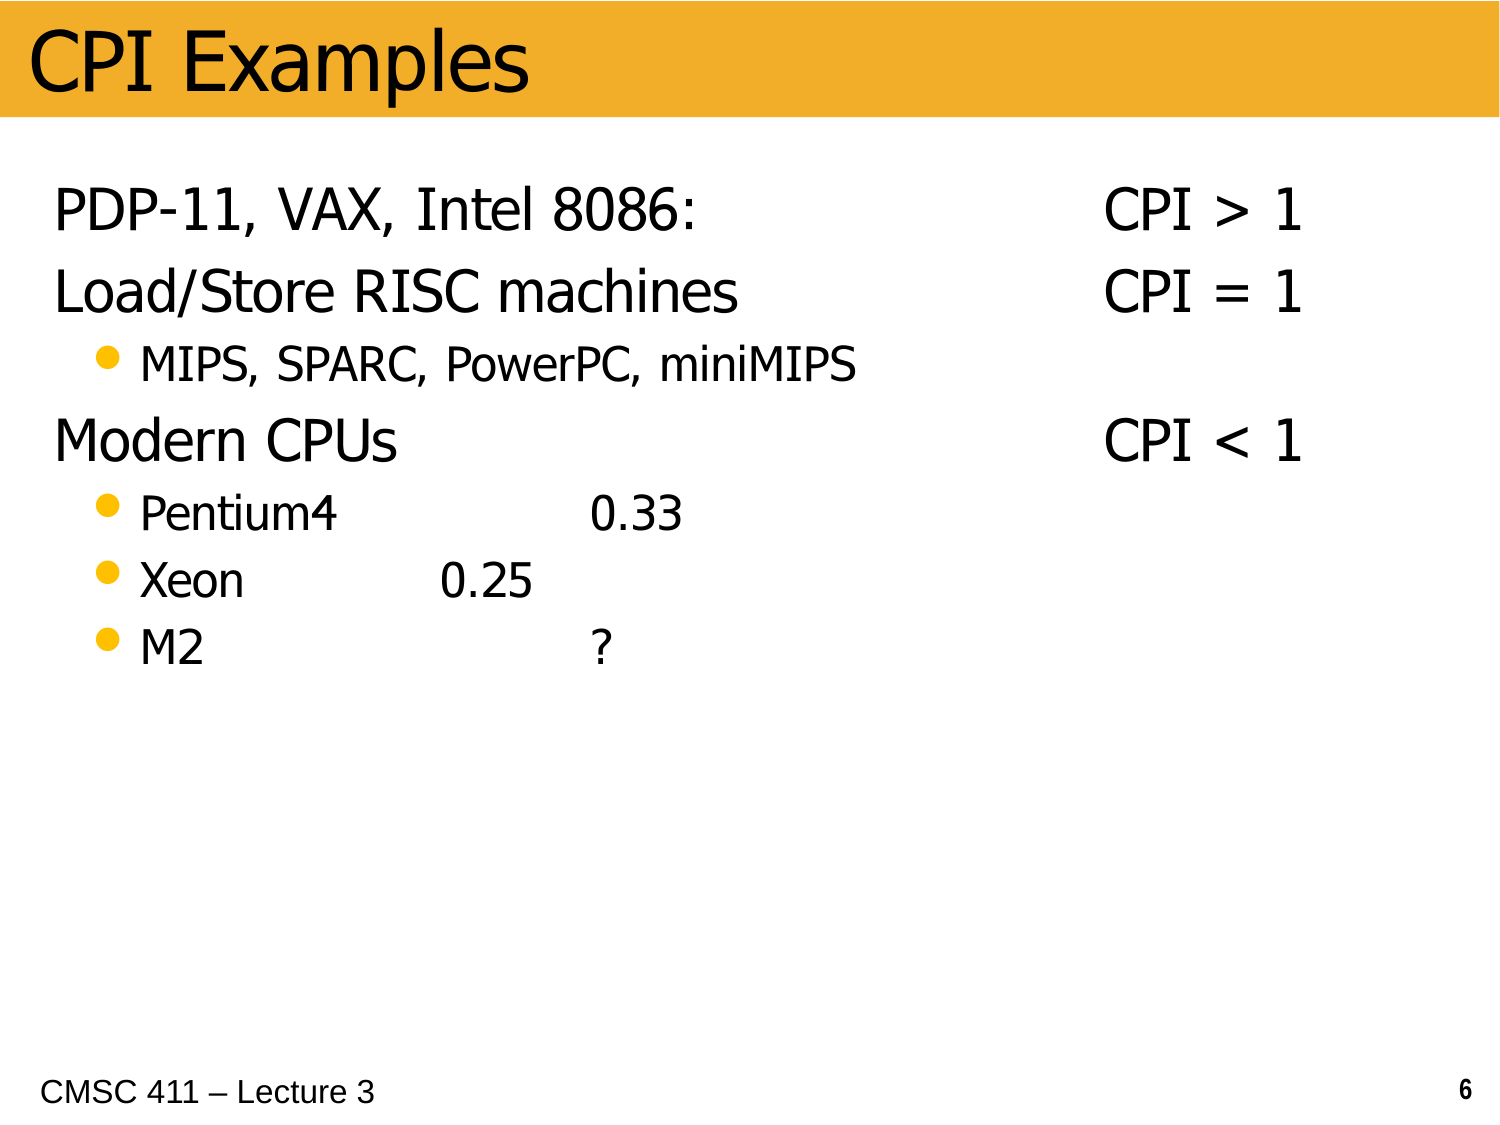

# CPI Examples
PDP-11, VAX, Intel 8086:			CPI > 1
Load/Store RISC machines			CPI = 1
MIPS, SPARC, PowerPC, miniMIPS
Modern CPUs					CPI < 1
Pentium4		0.33
Xeon		0.25
M2			?

6